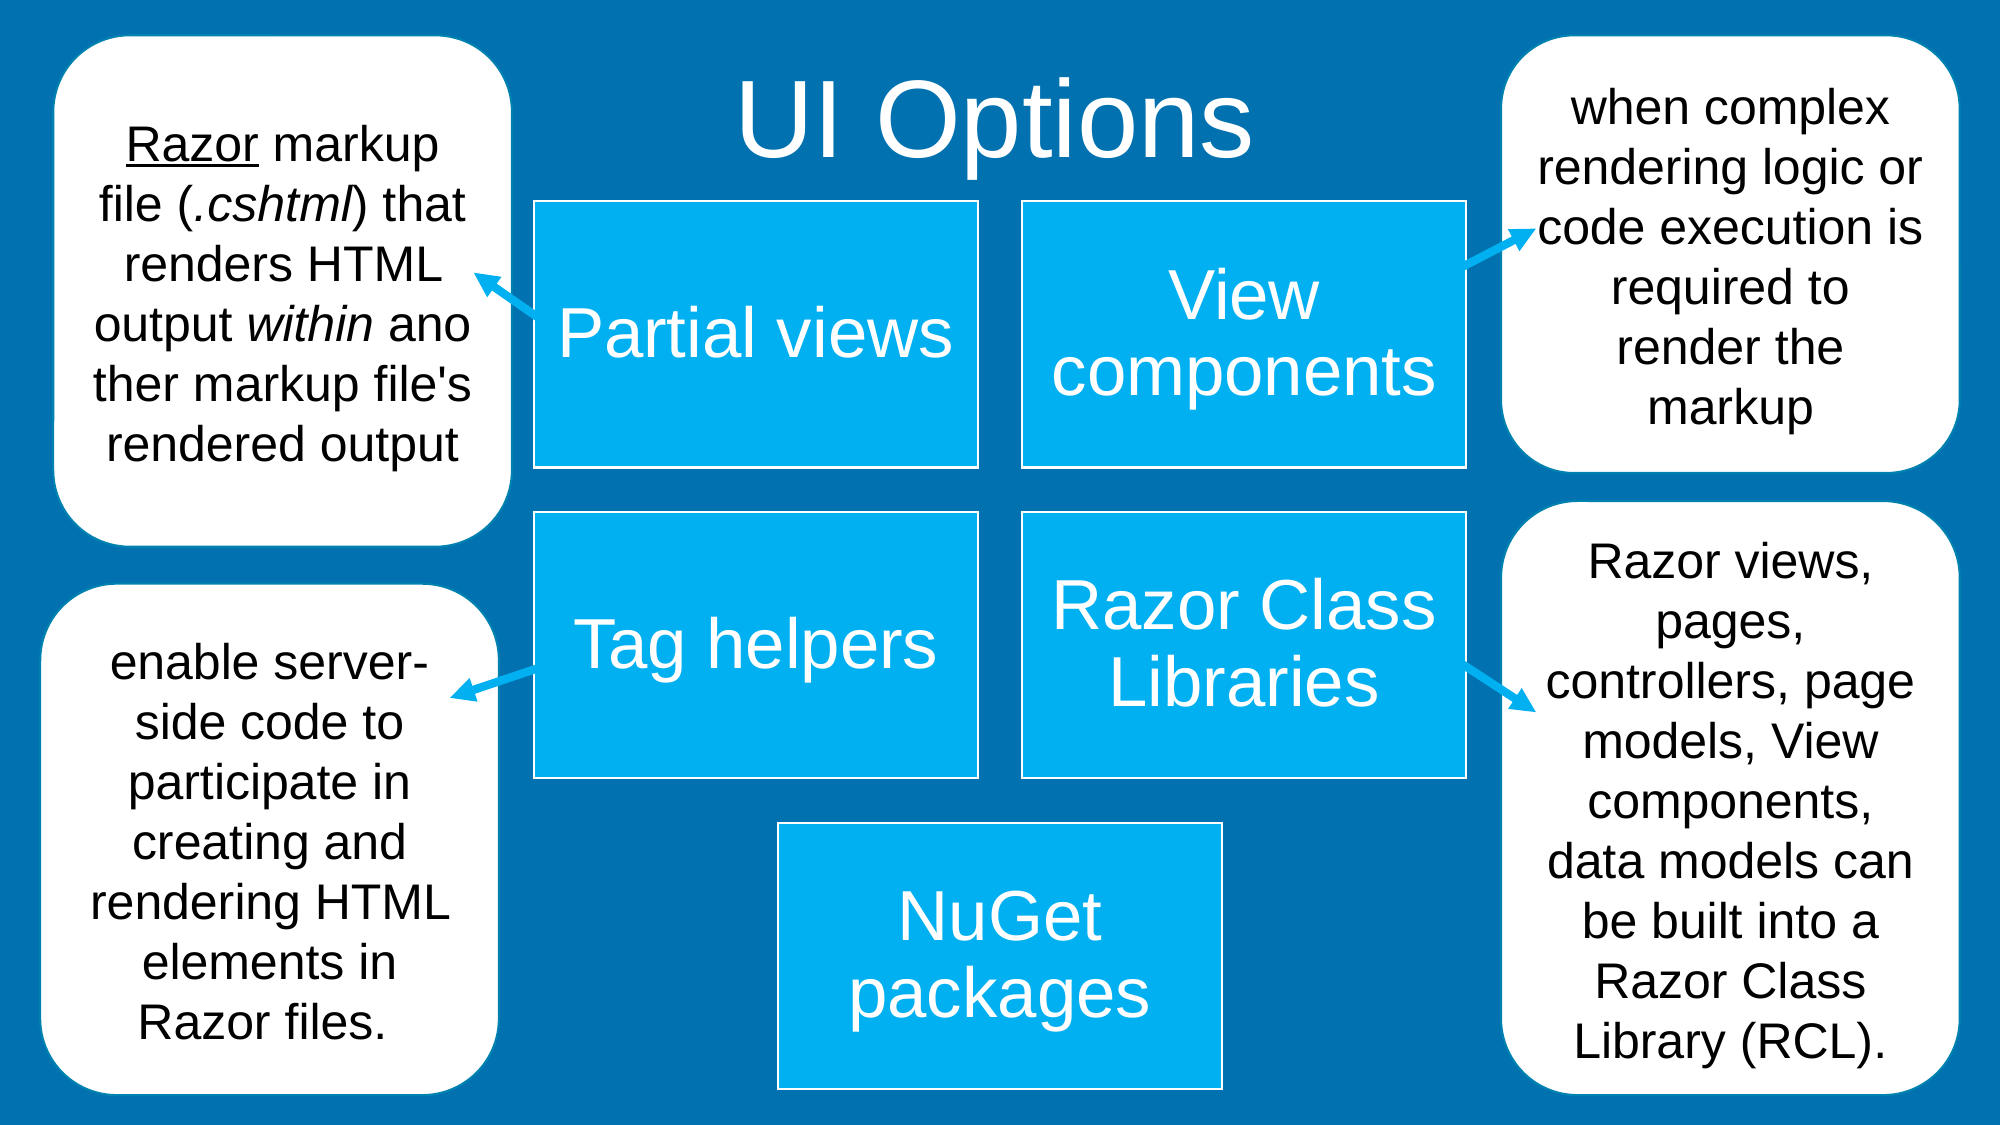

Razor markup file (.cshtml) that renders HTML output within another markup file's rendered output
when complex rendering logic or code execution is required to render the markup
# UI Options
Partial views
View components
Tag helpers
Razor Class Libraries
NuGet packages
Razor views, pages, controllers, page models, View components, data models can be built into a Razor Class Library (RCL).
enable server-side code to participate in creating and rendering HTML elements in Razor files.